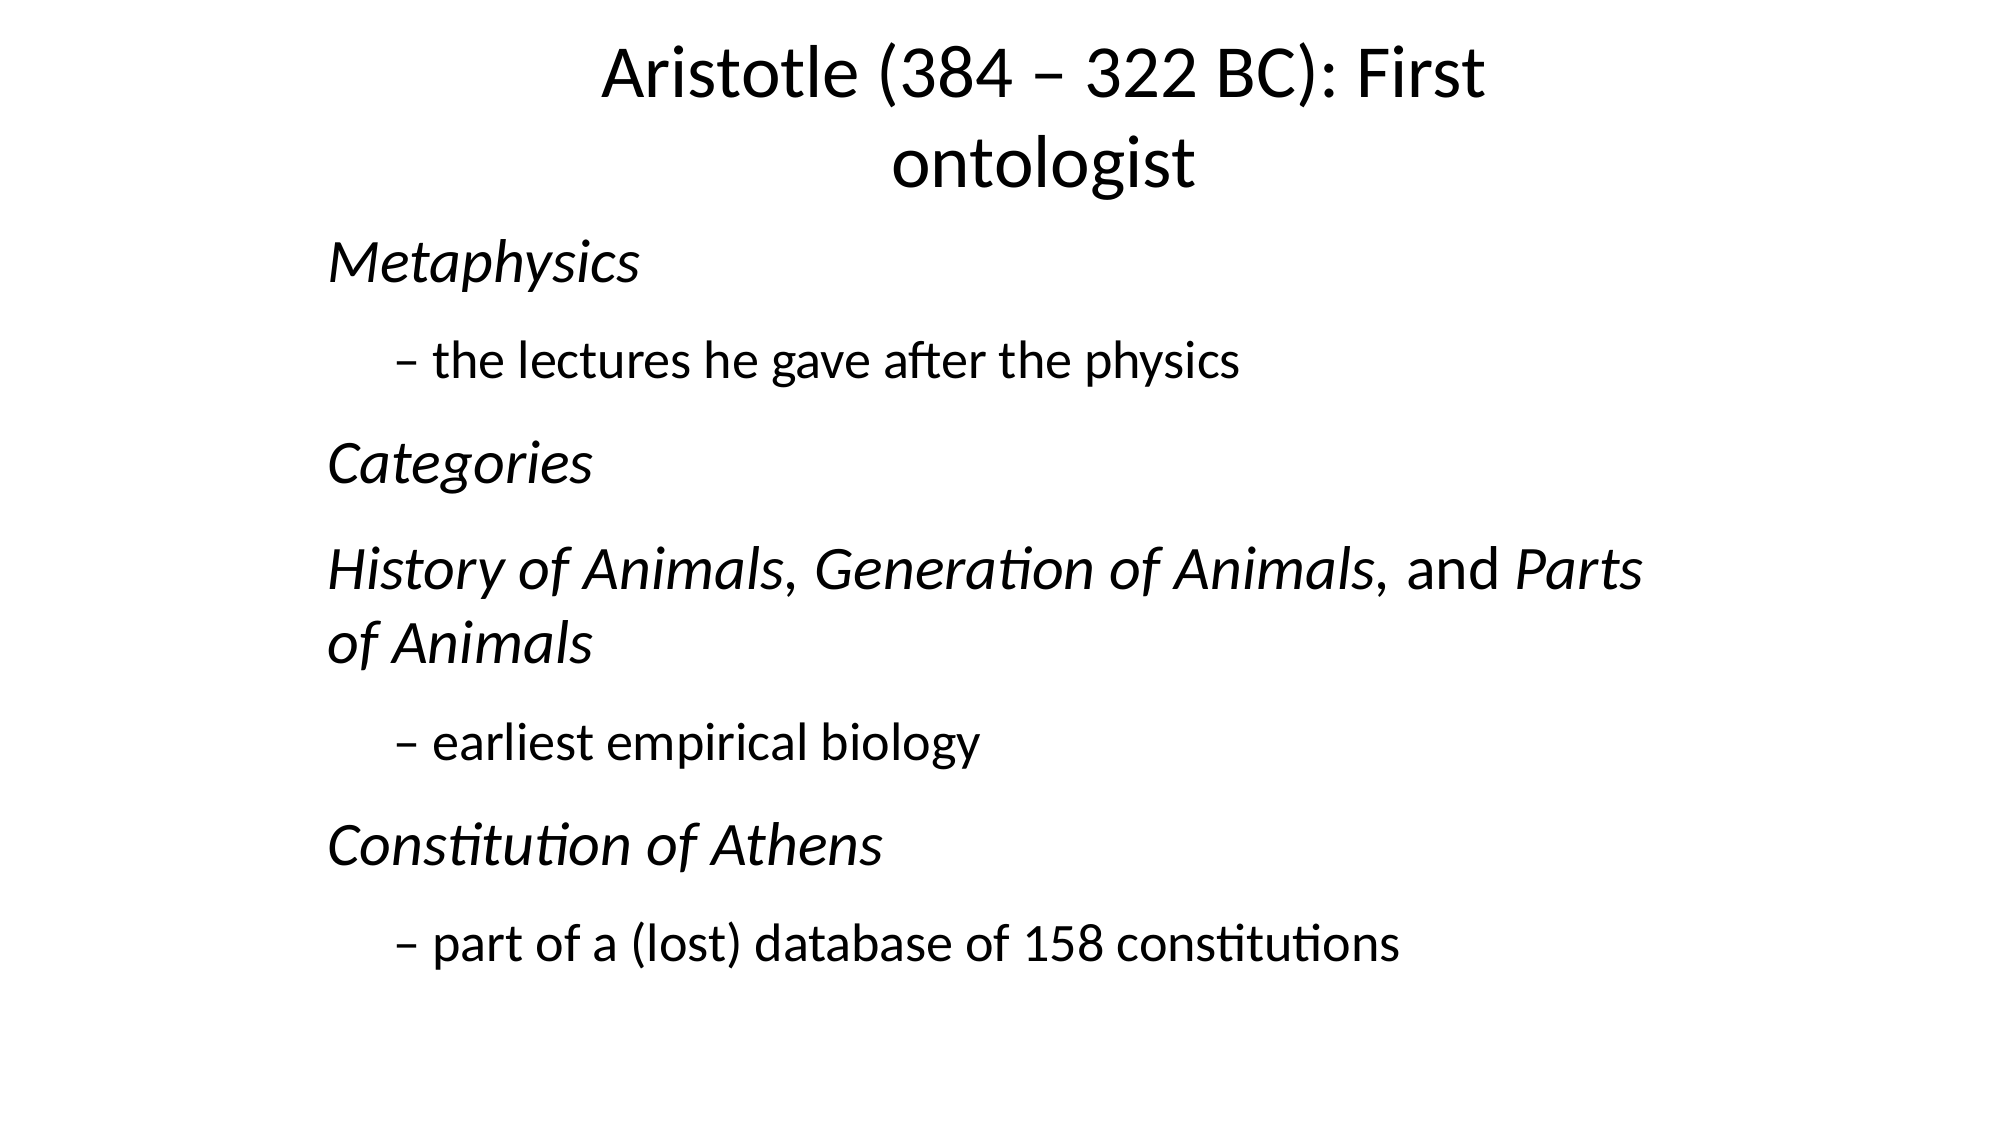

# Aristotle (384 – 322 BC): First ontologist
Metaphysics
– the lectures he gave after the physics
Categories
History of Animals, Generation of Animals, and Parts of Animals
– earliest empirical biology
Constitution of Athens
– part of a (lost) database of 158 constitutions

12